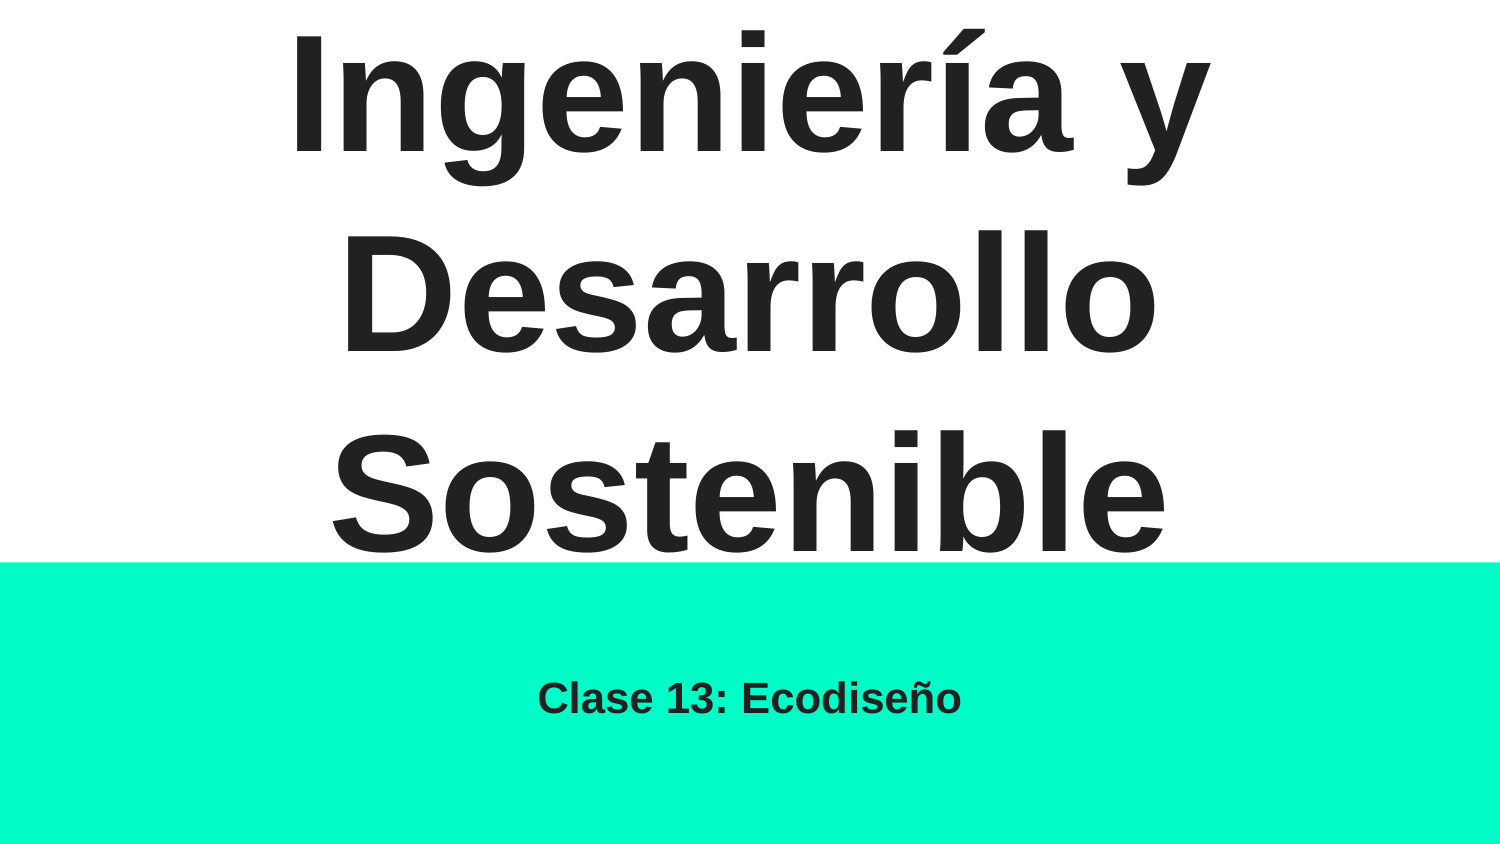

# Ingeniería y Desarrollo Sostenible
Clase 13: Ecodiseño